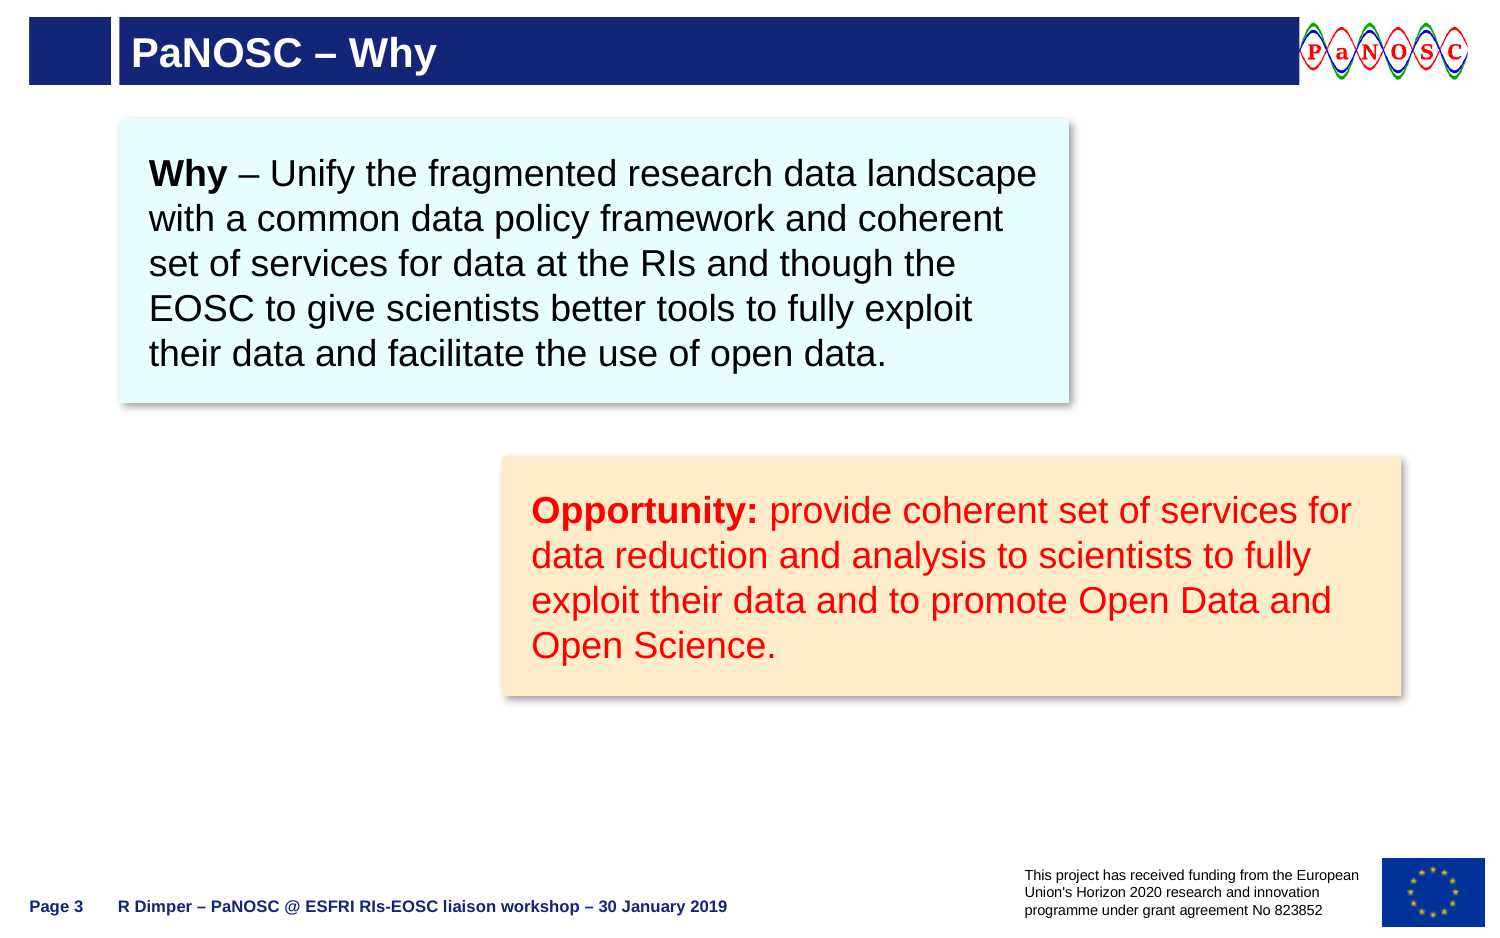

# PaNOSC – Why
Why – Unify the fragmented research data landscape with a common data policy framework and coherent set of services for data at the RIs and though the EOSC to give scientists better tools to fully exploit their data and facilitate the use of open data.
Opportunity: provide coherent set of services for data reduction and analysis to scientists to fully exploit their data and to promote Open Data and Open Science.
Page 3
R Dimper – PaNOSC @ ESFRI RIs-EOSC liaison workshop – 30 January 2019